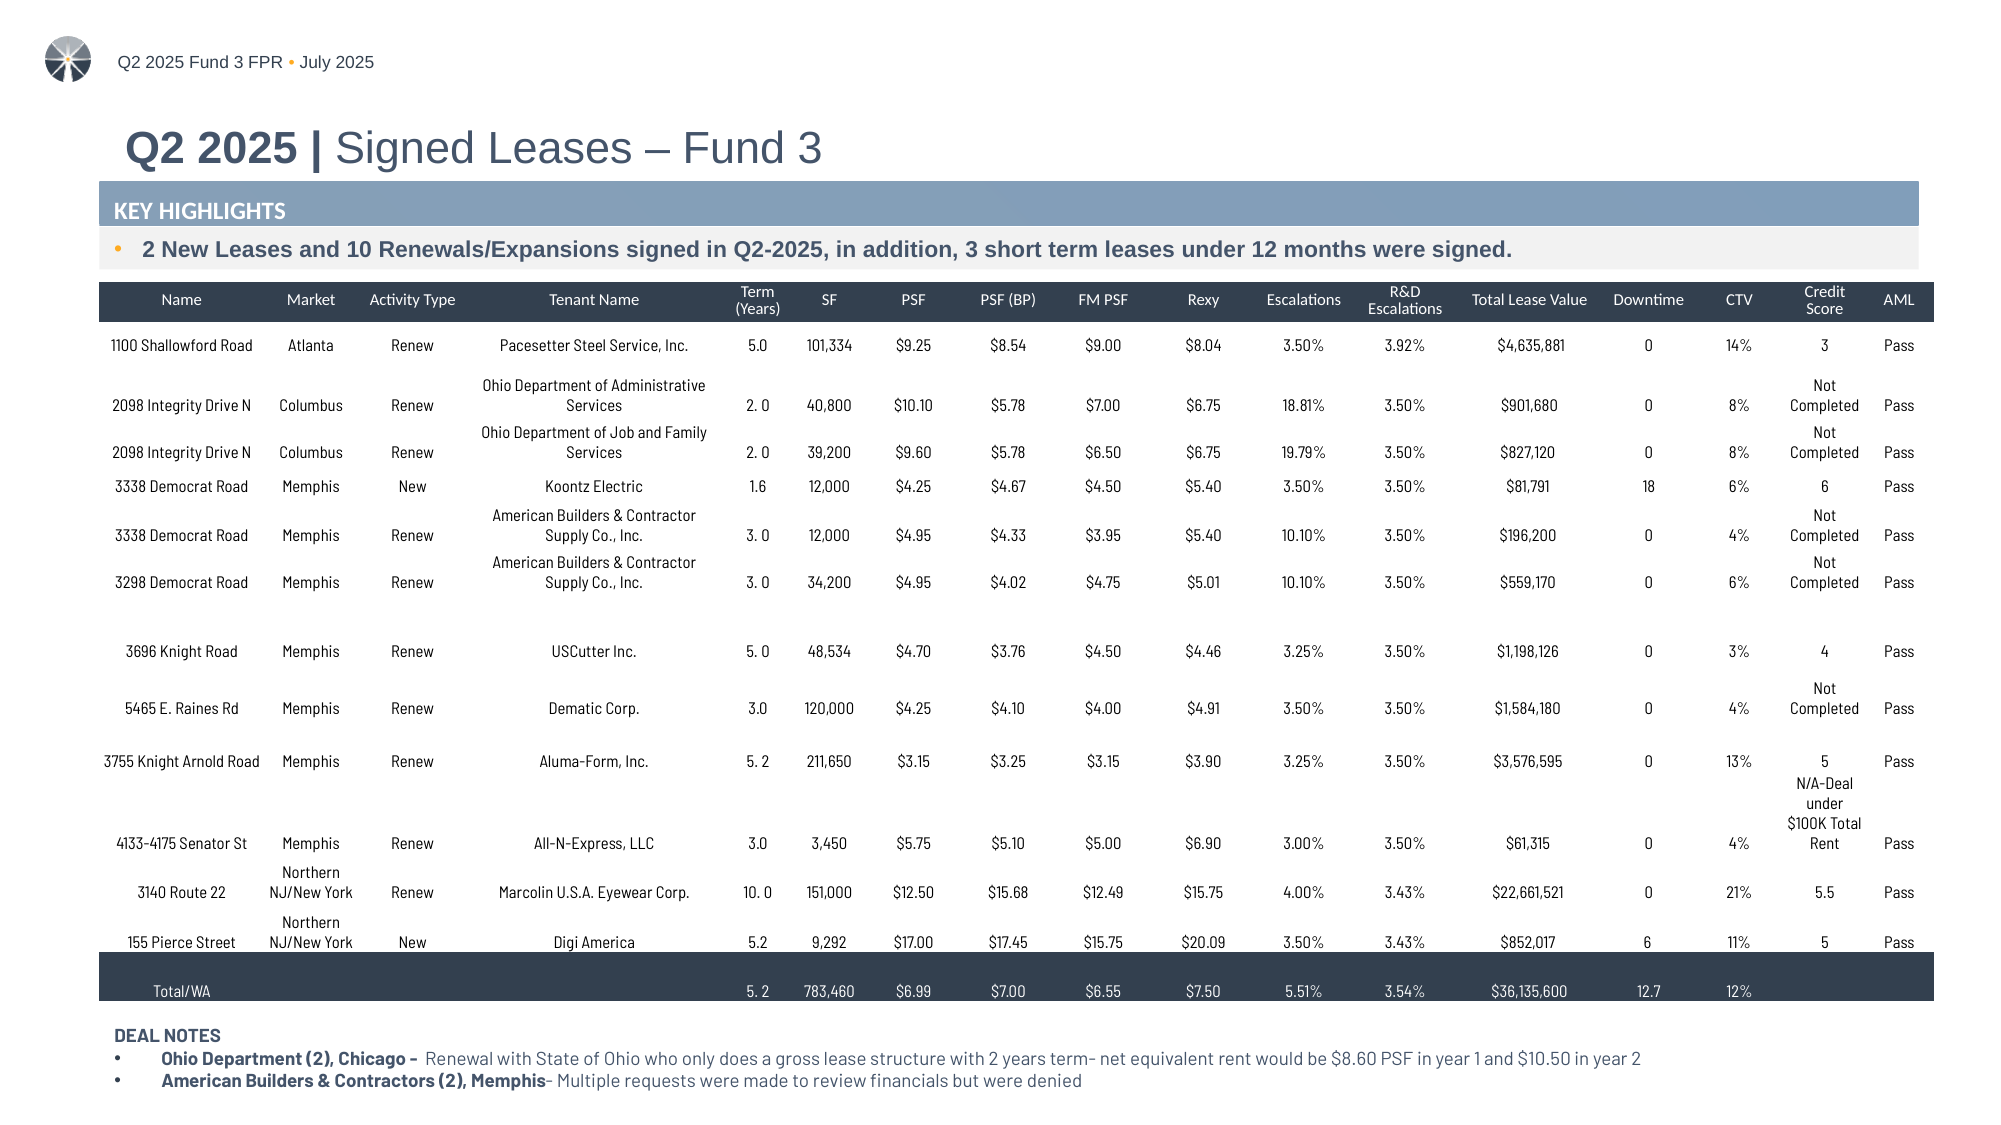

# Q2 2025 | Signed Leases – Fund 3

KEY HIGHLIGHTS
2 New Leases and 10 Renewals/Expansions signed in Q2-2025, in addition, 3 short term leases under 12 months were signed.
| Name | Market | Activity Type | Tenant Name | Term (Years) | SF | PSF | PSF (BP) | FM PSF | Rexy | Escalations | R&D Escalations | Total Lease Value | Downtime | CTV | Credit Score | AML |
| --- | --- | --- | --- | --- | --- | --- | --- | --- | --- | --- | --- | --- | --- | --- | --- | --- |
| 1100 Shallowford Road | Atlanta | Renew | Pacesetter Steel Service, Inc. | 5.0 | 101,334 | $9.25 | $8.54 | $9.00 | $8.04 | 3.50% | 3.92% | $4,635,881 | 0 | 14% | 3 | Pass |
| 2098 Integrity Drive N | Columbus | Renew | Ohio Department of Administrative Services | 2. 0 | 40,800 | $10.10 | $5.78 | $7.00 | $6.75 | 18.81% | 3.50% | $901,680 | 0 | 8% | Not Completed | Pass |
| 2098 Integrity Drive N | Columbus | Renew | Ohio Department of Job and Family Services | 2. 0 | 39,200 | $9.60 | $5.78 | $6.50 | $6.75 | 19.79% | 3.50% | $827,120 | 0 | 8% | Not Completed | Pass |
| 3338 Democrat Road | Memphis | New | Koontz Electric | 1.6 | 12,000 | $4.25 | $4.67 | $4.50 | $5.40 | 3.50% | 3.50% | $81,791 | 18 | 6% | 6 | Pass |
| 3338 Democrat Road | Memphis | Renew | American Builders & Contractor Supply Co., Inc. | 3. 0 | 12,000 | $4.95 | $4.33 | $3.95 | $5.40 | 10.10% | 3.50% | $196,200 | 0 | 4% | Not Completed | Pass |
| 3298 Democrat Road | Memphis | Renew | American Builders & Contractor Supply Co., Inc. | 3. 0 | 34,200 | $4.95 | $4.02 | $4.75 | $5.01 | 10.10% | 3.50% | $559,170 | 0 | 6% | Not Completed | Pass |
| 3696 Knight Road | Memphis | Renew | USCutter Inc. | 5. 0 | 48,534 | $4.70 | $3.76 | $4.50 | $4.46 | 3.25% | 3.50% | $1,198,126 | 0 | 3% | 4 | Pass |
| 5465 E. Raines Rd | Memphis | Renew | Dematic Corp. | 3.0 | 120,000 | $4.25 | $4.10 | $4.00 | $4.91 | 3.50% | 3.50% | $1,584,180 | 0 | 4% | Not Completed | Pass |
| 3755 Knight Arnold Road | Memphis | Renew | Aluma-Form, Inc. | 5. 2 | 211,650 | $3.15 | $3.25 | $3.15 | $3.90 | 3.25% | 3.50% | $3,576,595 | 0 | 13% | 5 | Pass |
| 4133-4175 Senator St | Memphis | Renew | All-N-Express, LLC | 3.0 | 3,450 | $5.75 | $5.10 | $5.00 | $6.90 | 3.00% | 3.50% | $61,315 | 0 | 4% | N/A-Deal under $100K Total Rent | Pass |
| 3140 Route 22 | Northern NJ/New York | Renew | Marcolin U.S.A. Eyewear Corp. | 10. 0 | 151,000 | $12.50 | $15.68 | $12.49 | $15.75 | 4.00% | 3.43% | $22,661,521 | 0 | 21% | 5.5 | Pass |
| 155 Pierce Street | Northern NJ/New York | New | Digi America | 5.2 | 9,292 | $17.00 | $17.45 | $15.75 | $20.09 | 3.50% | 3.43% | $852,017 | 6 | 11% | 5 | Pass |
| Total/WA |  |  |  | 5. 2 | 783,460 | $6.99 | $7.00 | $6.55 | $7.50 | 5.51% | 3.54% | $36,135,600 | 12.7 | 12% |  |  |
DEAL NOTES
Ohio Department (2), Chicago -  Renewal with State of Ohio who only does a gross lease structure with 2 years term- net equivalent rent would be $8.60 PSF in year 1 and $10.50 in year 2
American Builders & Contractors (2), Memphis- Multiple requests were made to review financials but were denied